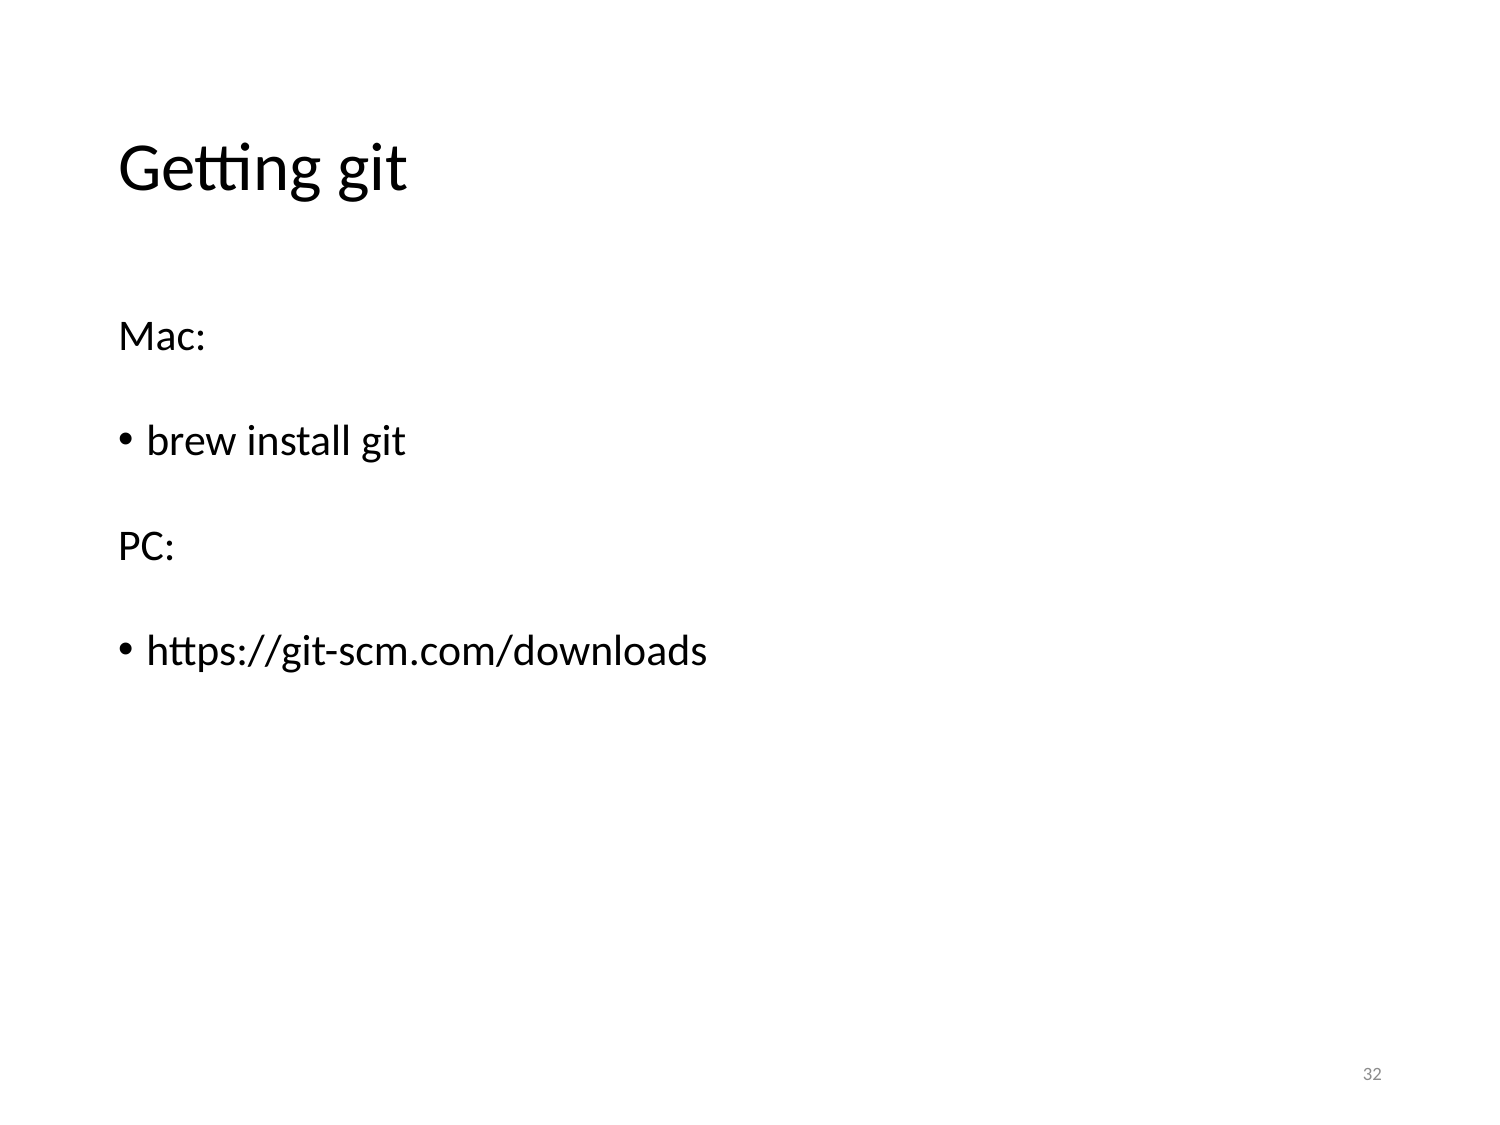

# Getting git
Mac:
brew install git

PC:

https://git-scm.com/downloads
32